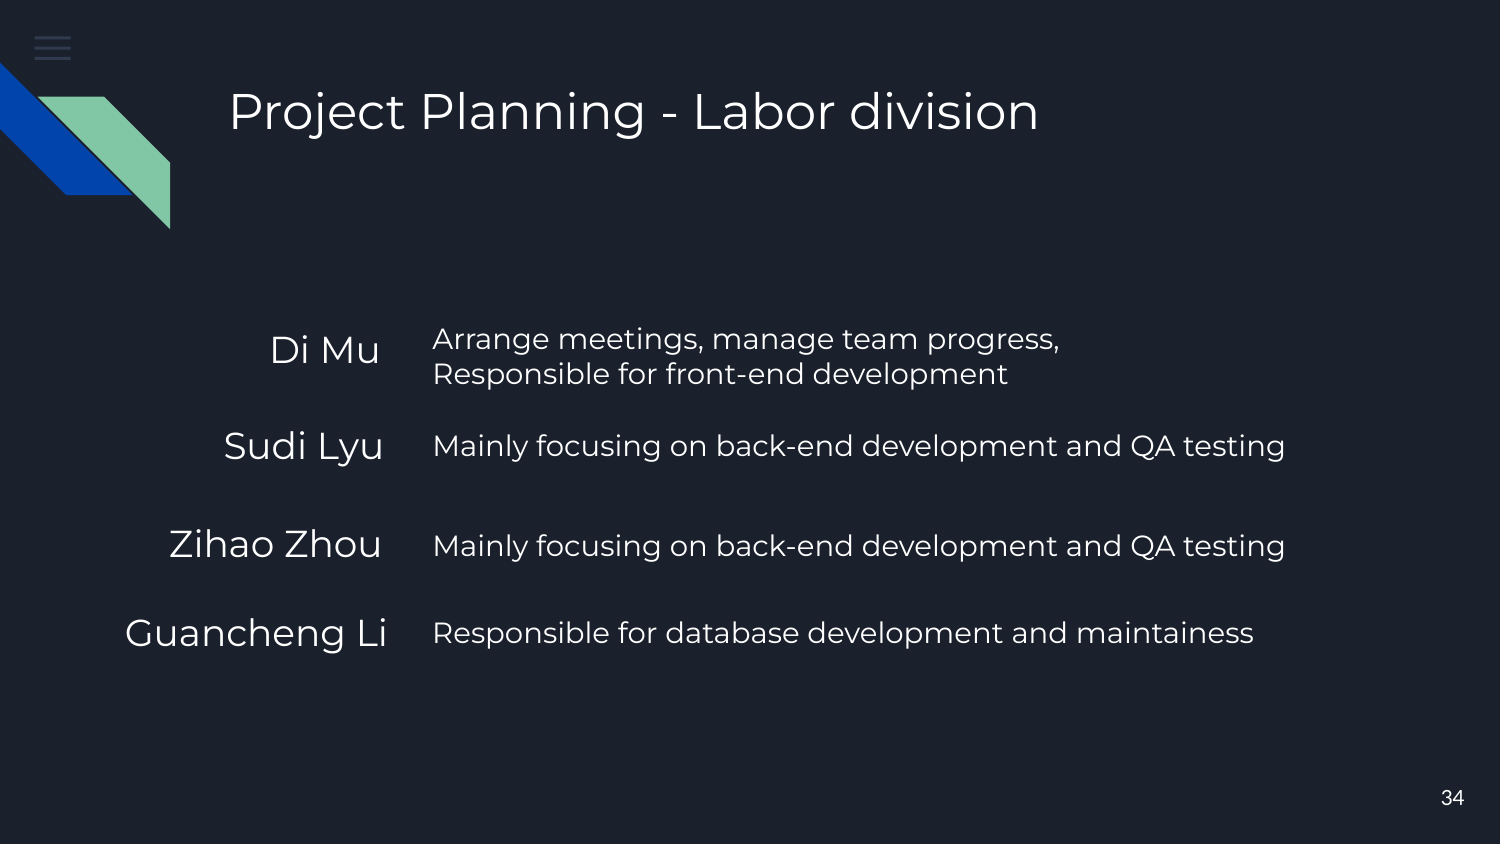

# Project Planning - Labor division
Arrange meetings, manage team progress,
Responsible for front-end development
Di Mu
Sudi Lyu
Mainly focusing on back-end development and QA testing
Zihao Zhou
Mainly focusing on back-end development and QA testing
Guancheng Li
Responsible for database development and maintainess
34